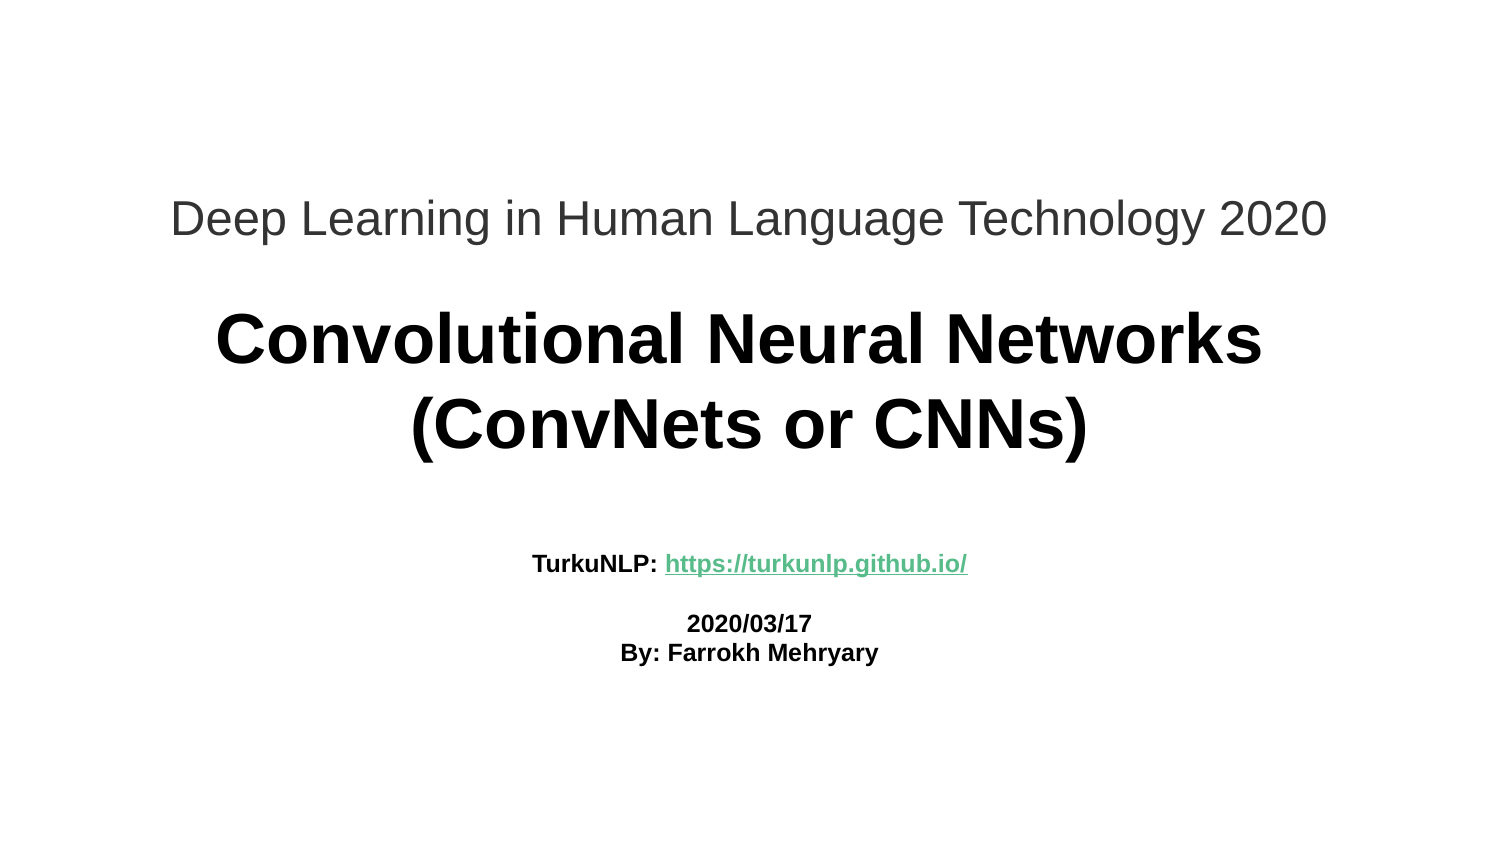

Deep Learning in Human Language Technology 2020

Convolutional Neural Networks
(ConvNets or CNNs)

TurkuNLP: https://turkunlp.github.io/

2020/03/17
By: Farrokh Mehryary